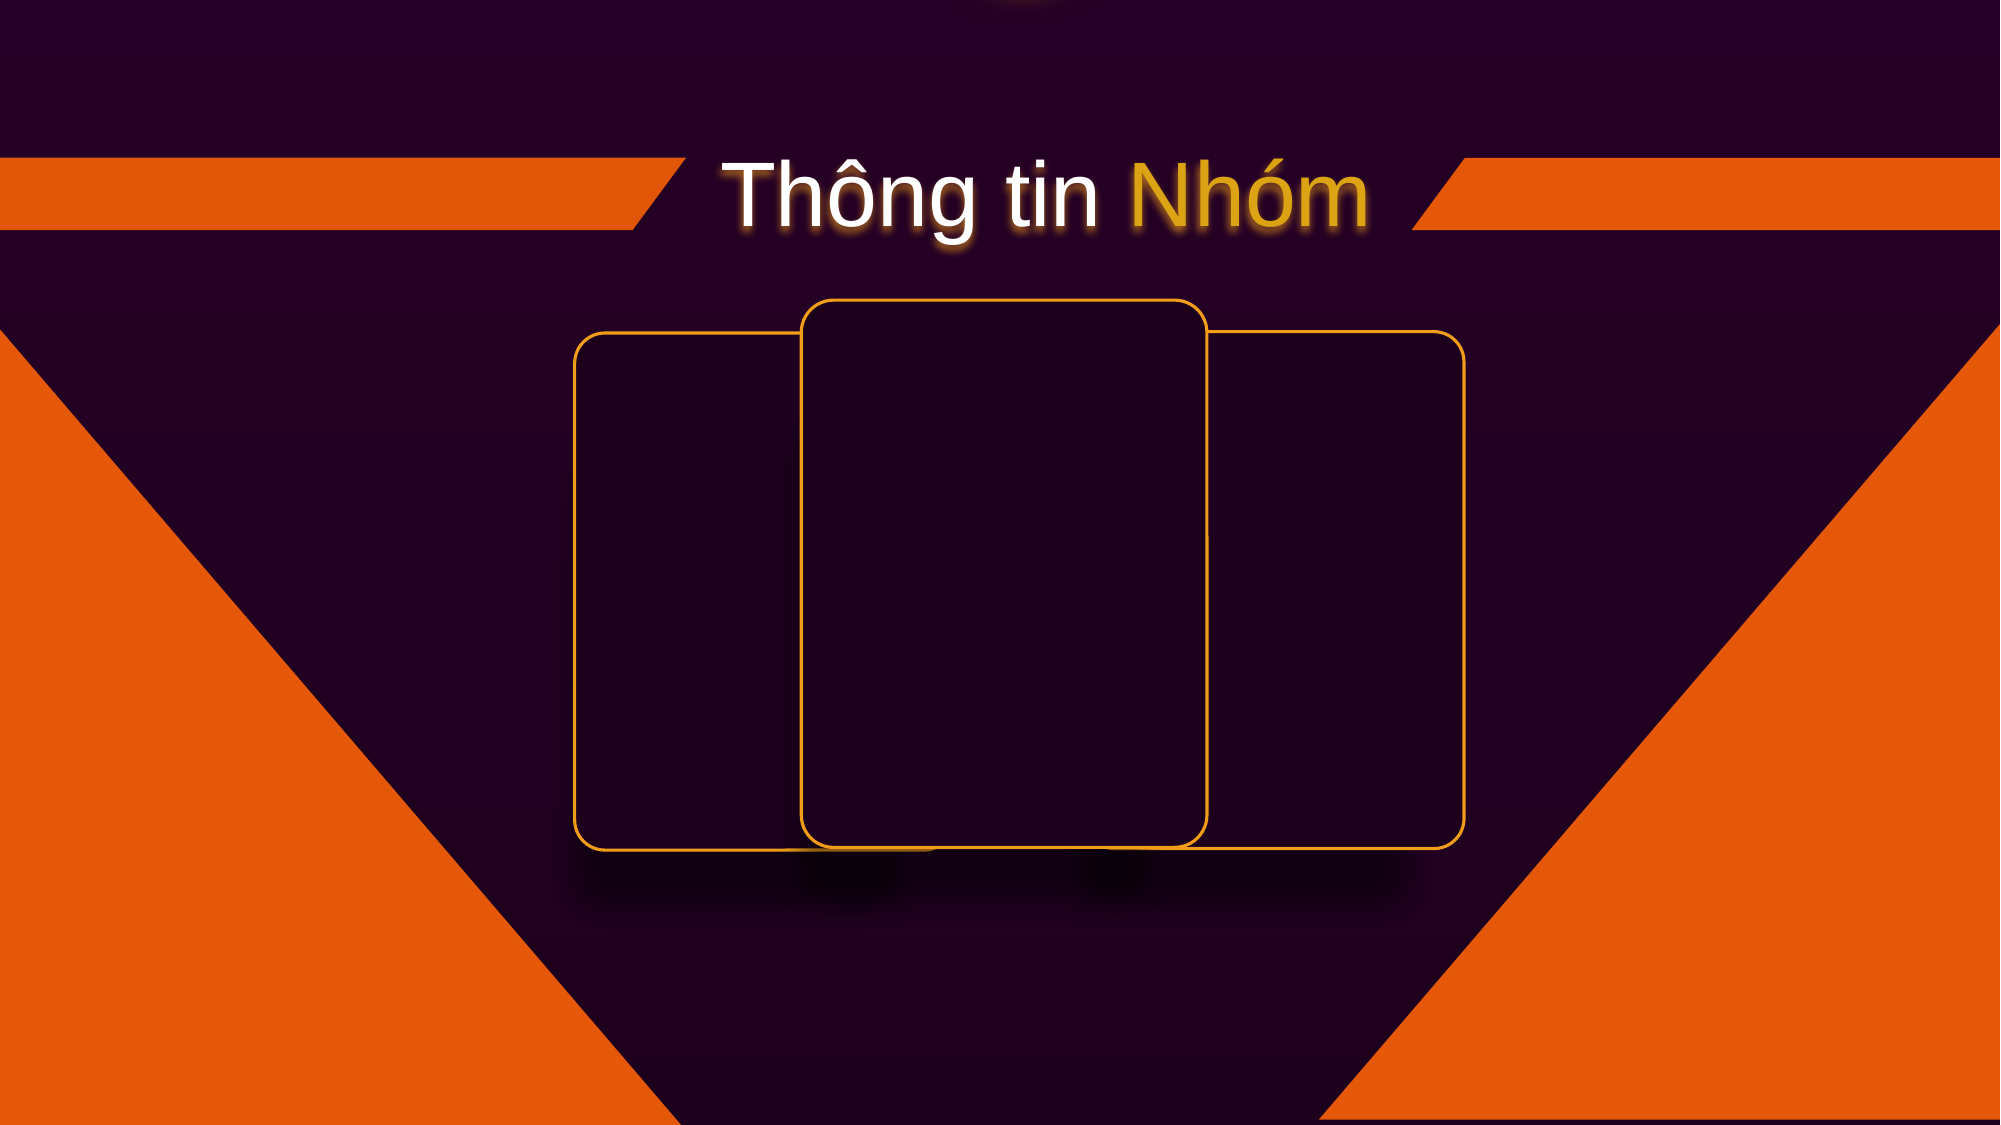

Tên môn học:

Tên Bài Học

Thông tin Nhóm

START !!!